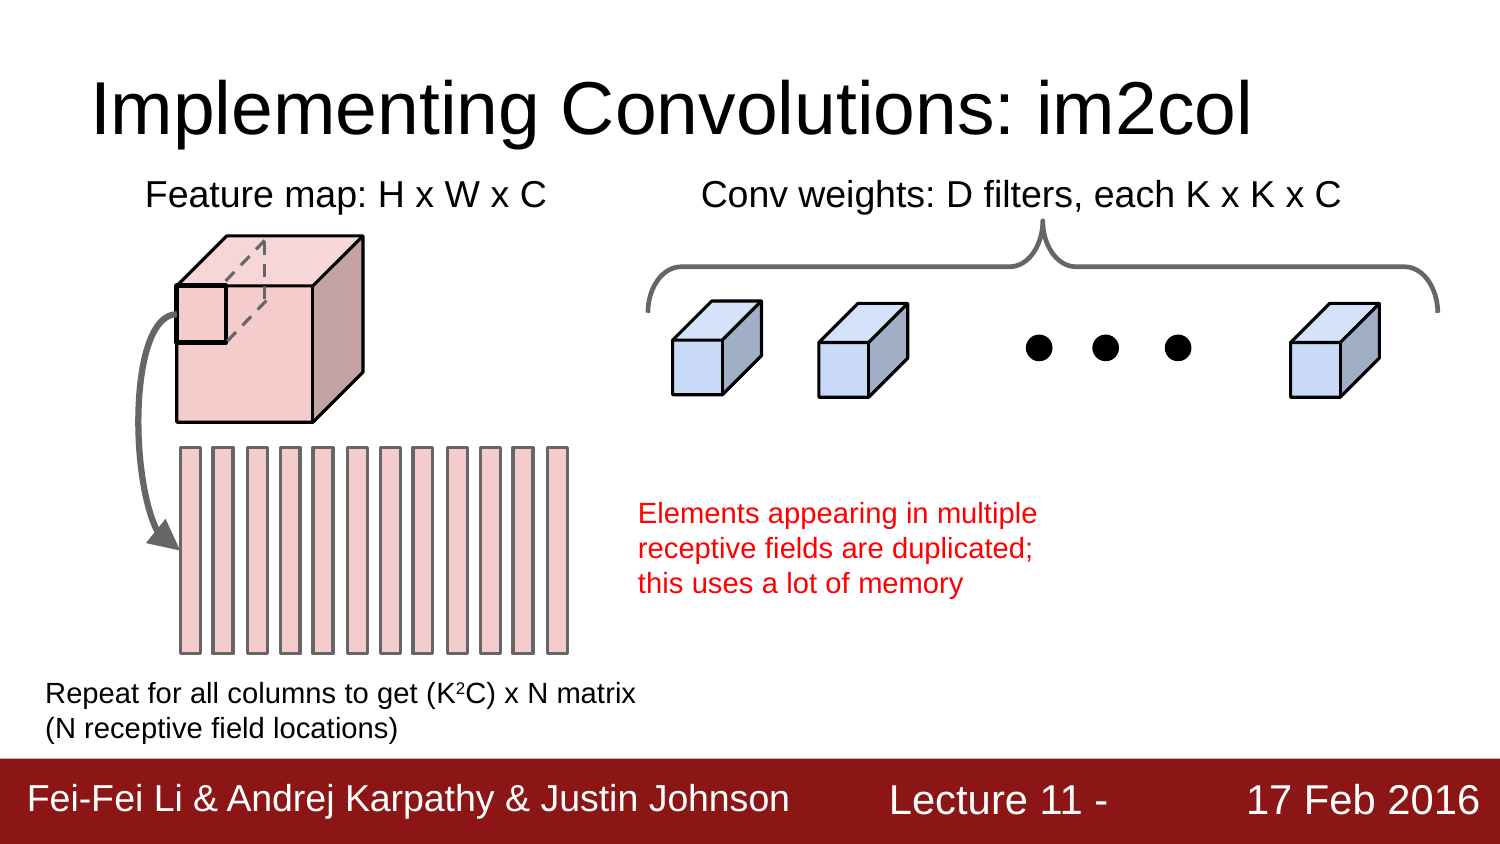

# Implementing Convolutions: im2col
Feature map: H x W x C
Conv weights: D filters, each K x K x C

Elements appearing in multiple receptive fields are duplicated; this uses a lot of memory
Repeat for all columns to get (K2C) x N matrix
(N receptive field locations)